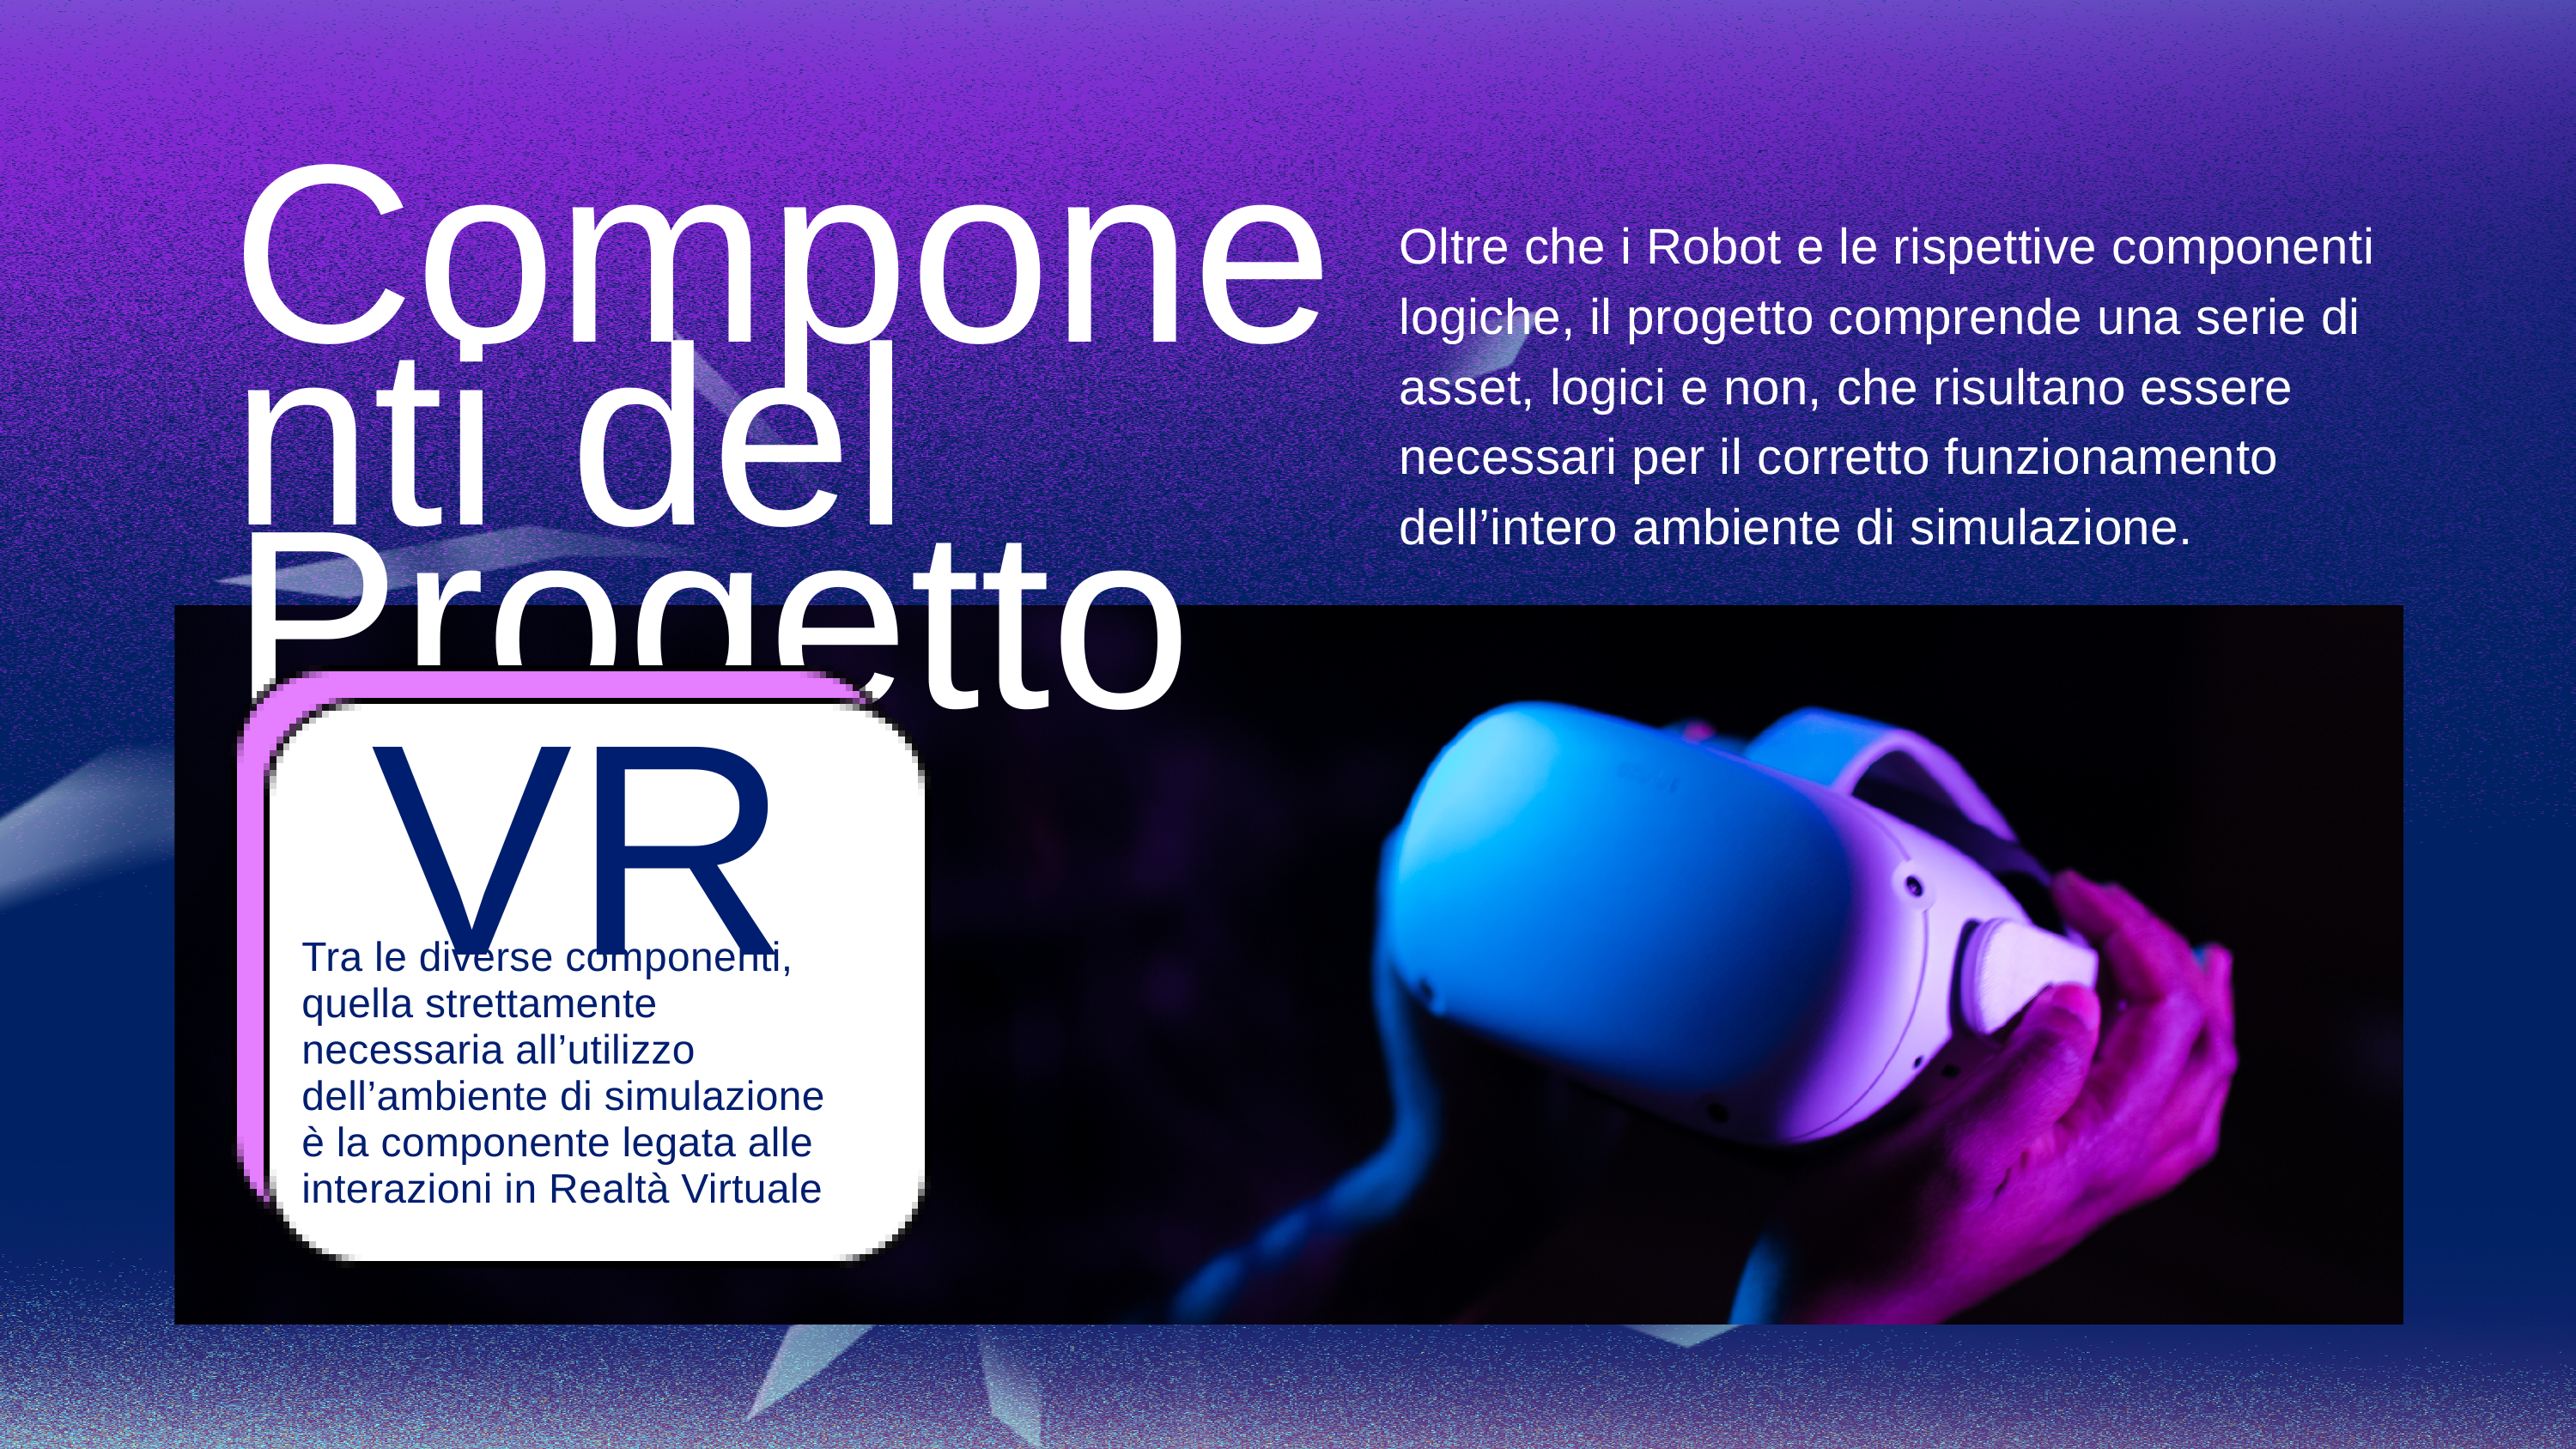

Oltre che i Robot e le rispettive componenti logiche, il progetto comprende una serie di asset, logici e non, che risultano essere necessari per il corretto funzionamento dell’intero ambiente di simulazione.
Componenti del Progetto

VR

Tra le diverse componenti, quella strettamente necessaria all’utilizzo dell’ambiente di simulazione è la componente legata alle interazioni in Realtà Virtuale